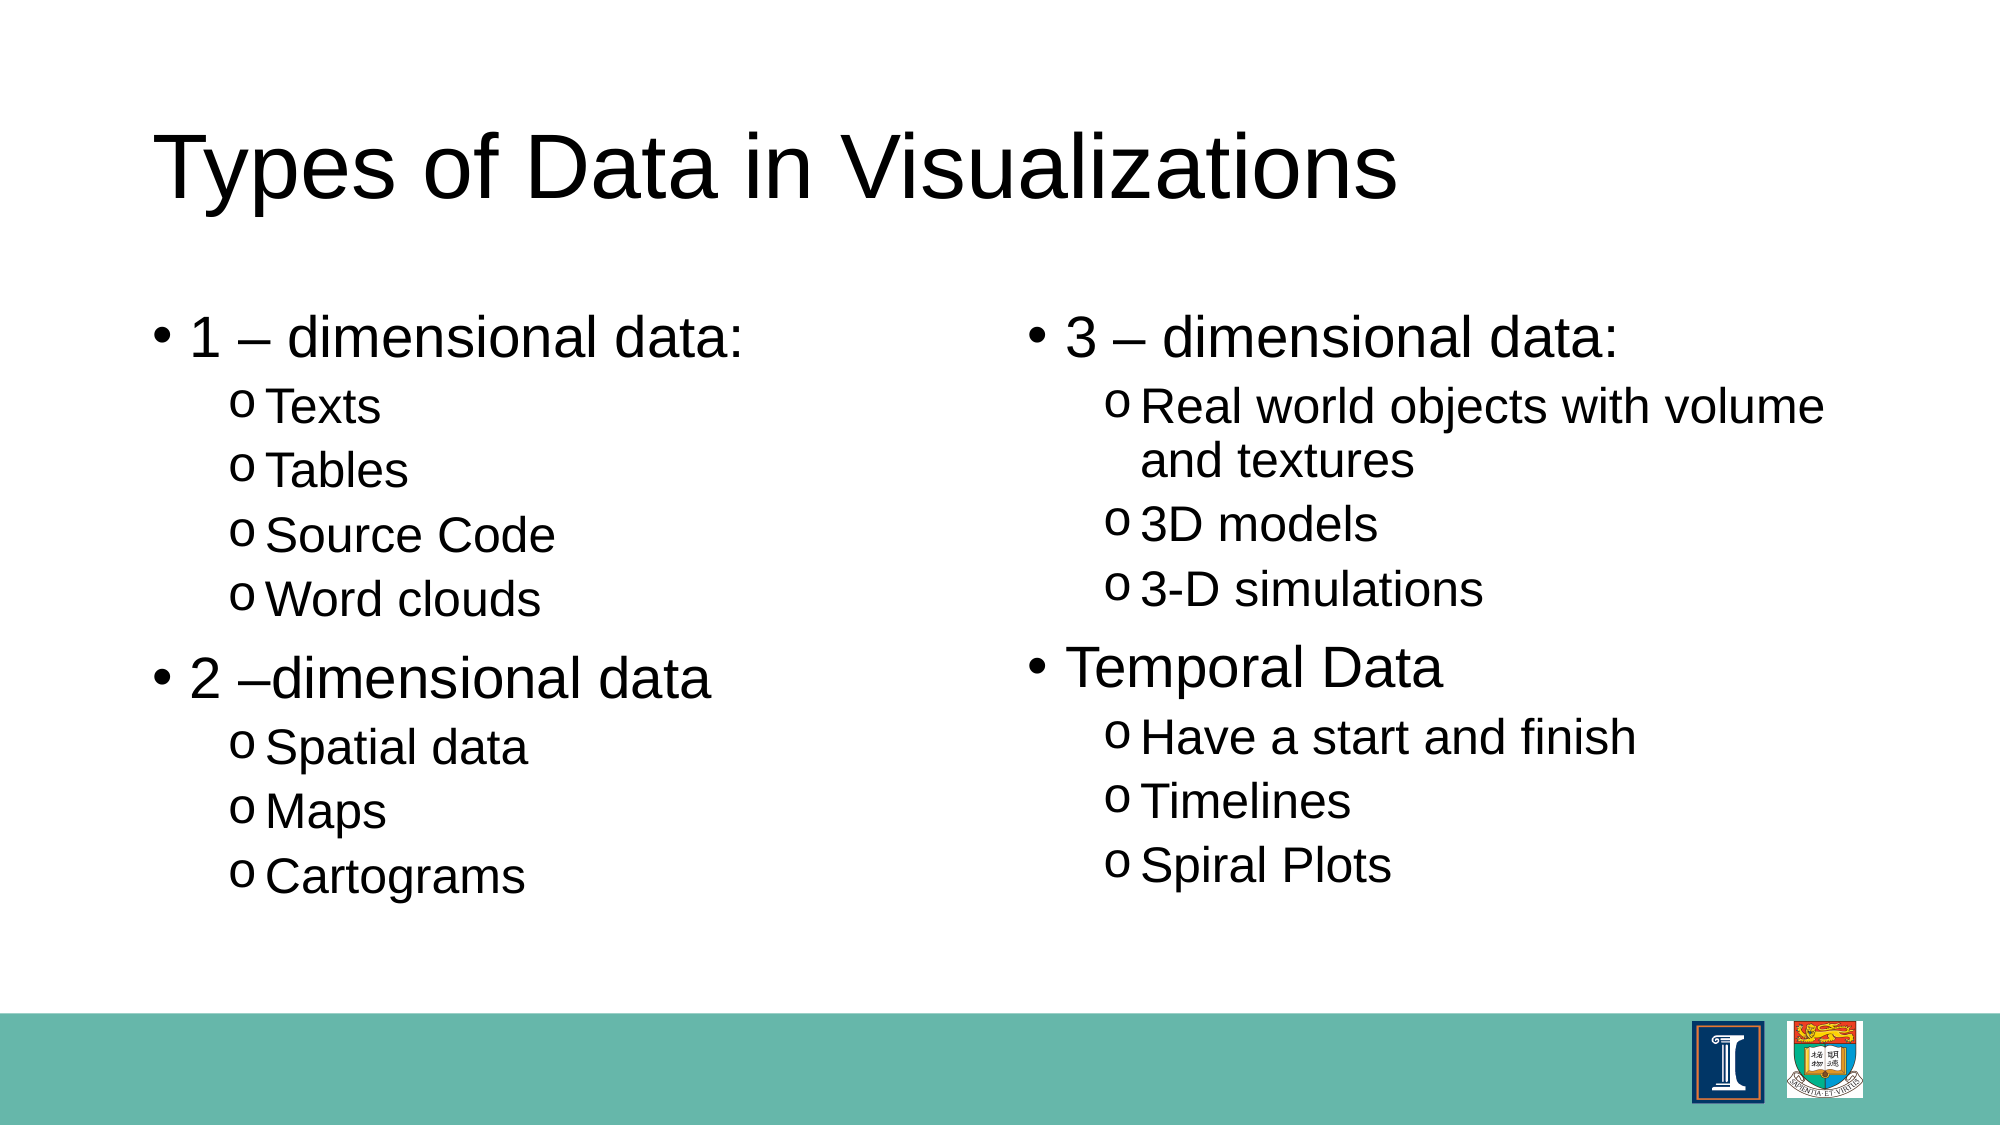

# Types of Data in Visualizations
1 – dimensional data:
Texts
Tables
Source Code
Word clouds
2 –dimensional data
Spatial data
Maps
Cartograms

3 – dimensional data:
Real world objects with volume and textures
3D models
3-D simulations
Temporal Data
Have a start and finish
Timelines
Spiral Plots